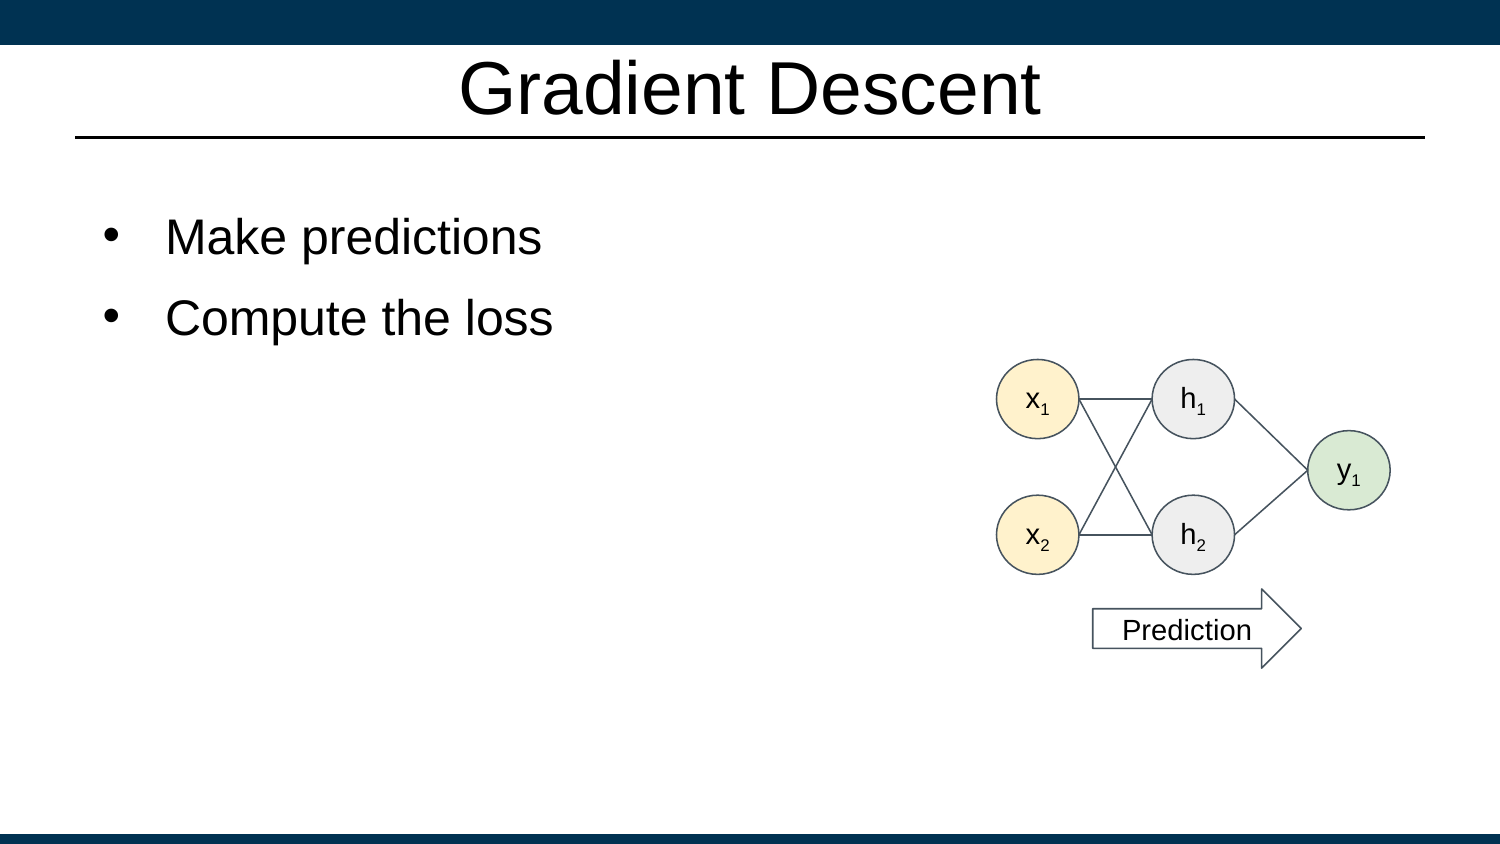

# Gradient Descent
Make predictions
Compute the loss

x1
h1
y1
x2
h2
Prediction